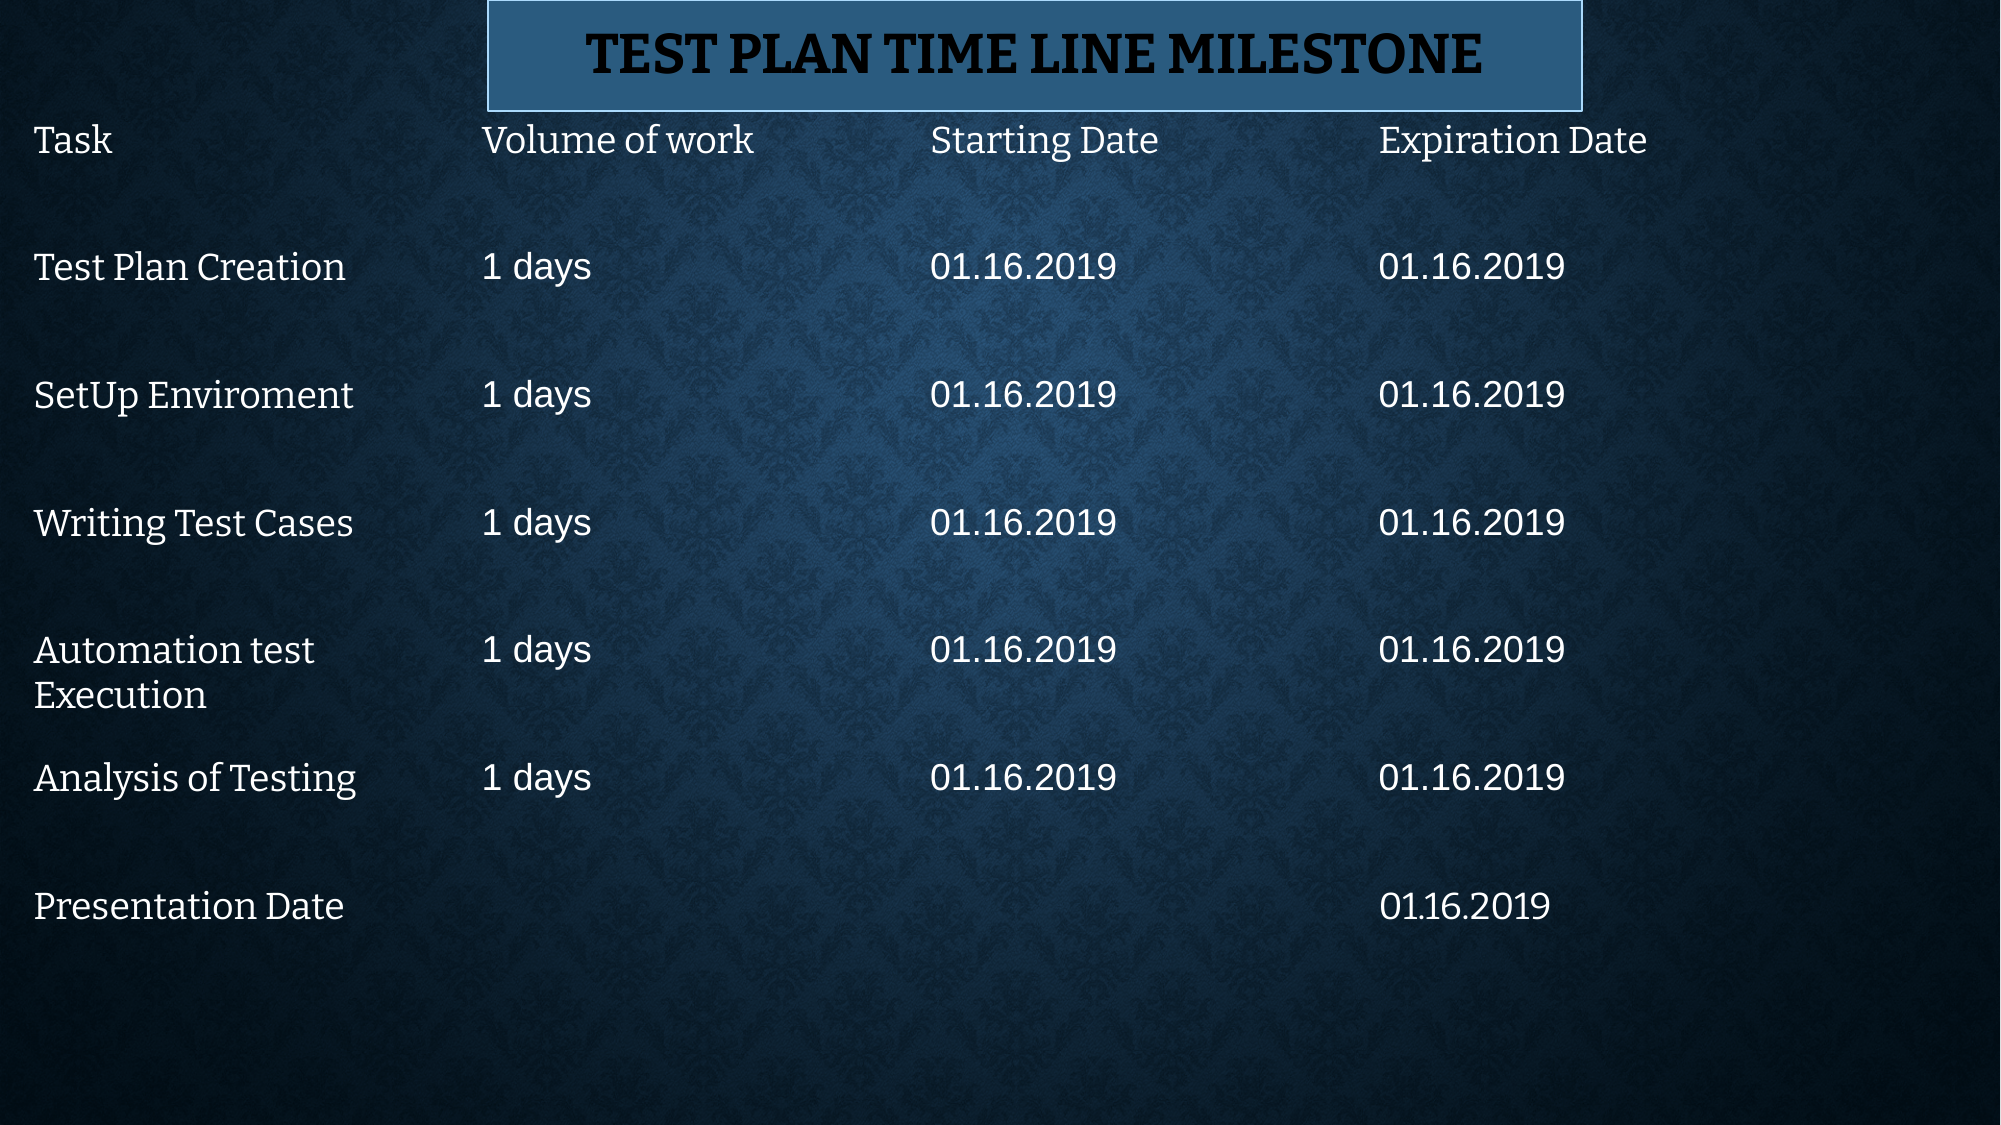

# Test plan time line milestone
| Task | Volume of work | Starting Date | Expiration Date |
| --- | --- | --- | --- |
| Test Plan Creation | 1 days | 01.16.2019 | 01.16.2019 |
| SetUp Enviroment | 1 days | 01.16.2019 | 01.16.2019 |
| Writing Test Cases | 1 days | 01.16.2019 | 01.16.2019 |
| Automation test Execution | 1 days | 01.16.2019 | 01.16.2019 |
| Analysis of Testing | 1 days | 01.16.2019 | 01.16.2019 |
| Presentation Date |  |  | 01.16.2019 |